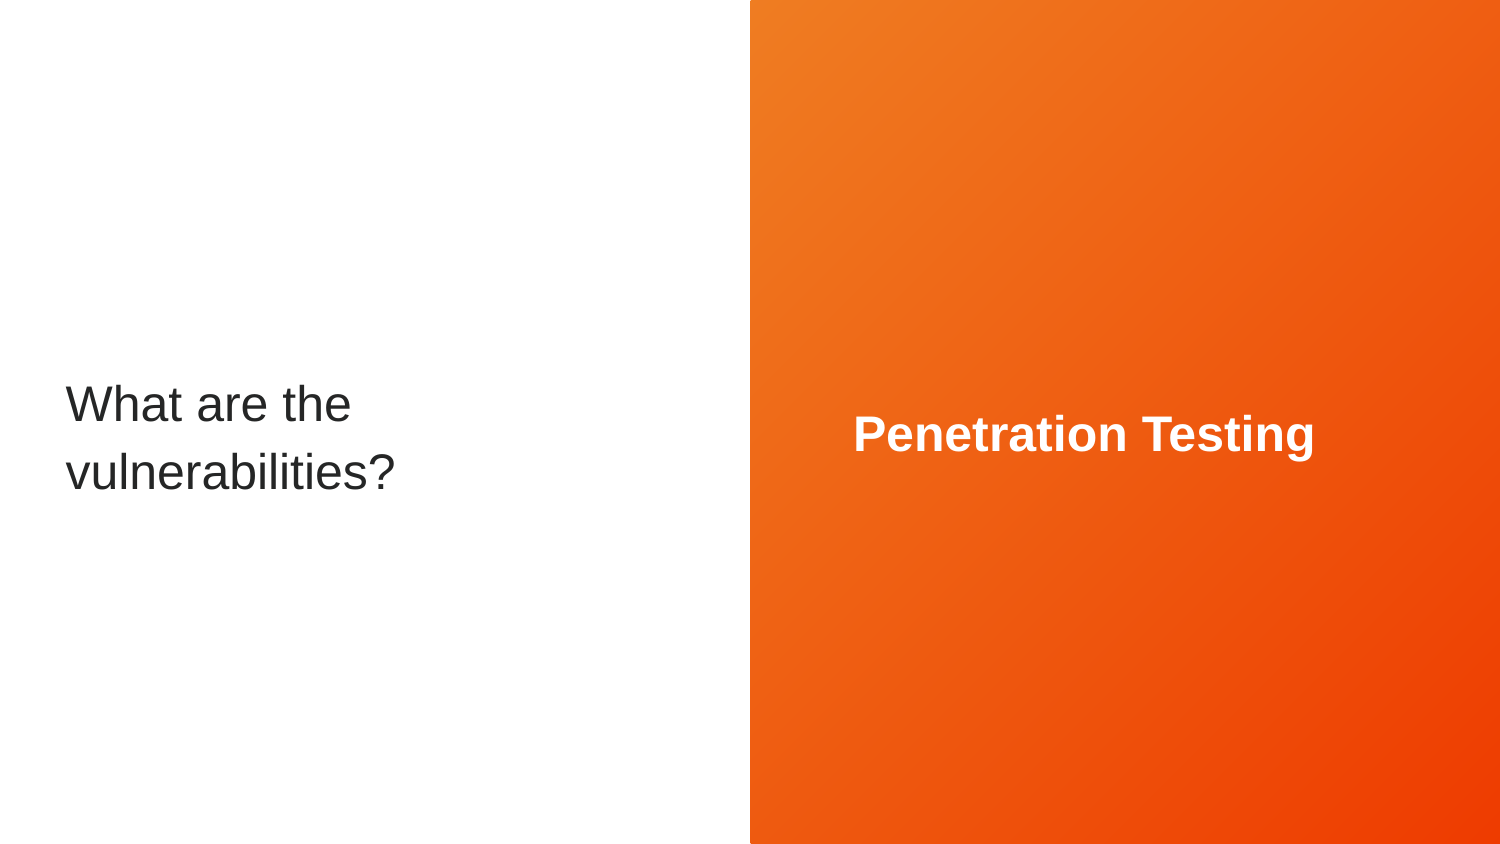

What are the vulnerabilities?
# Penetration Testing